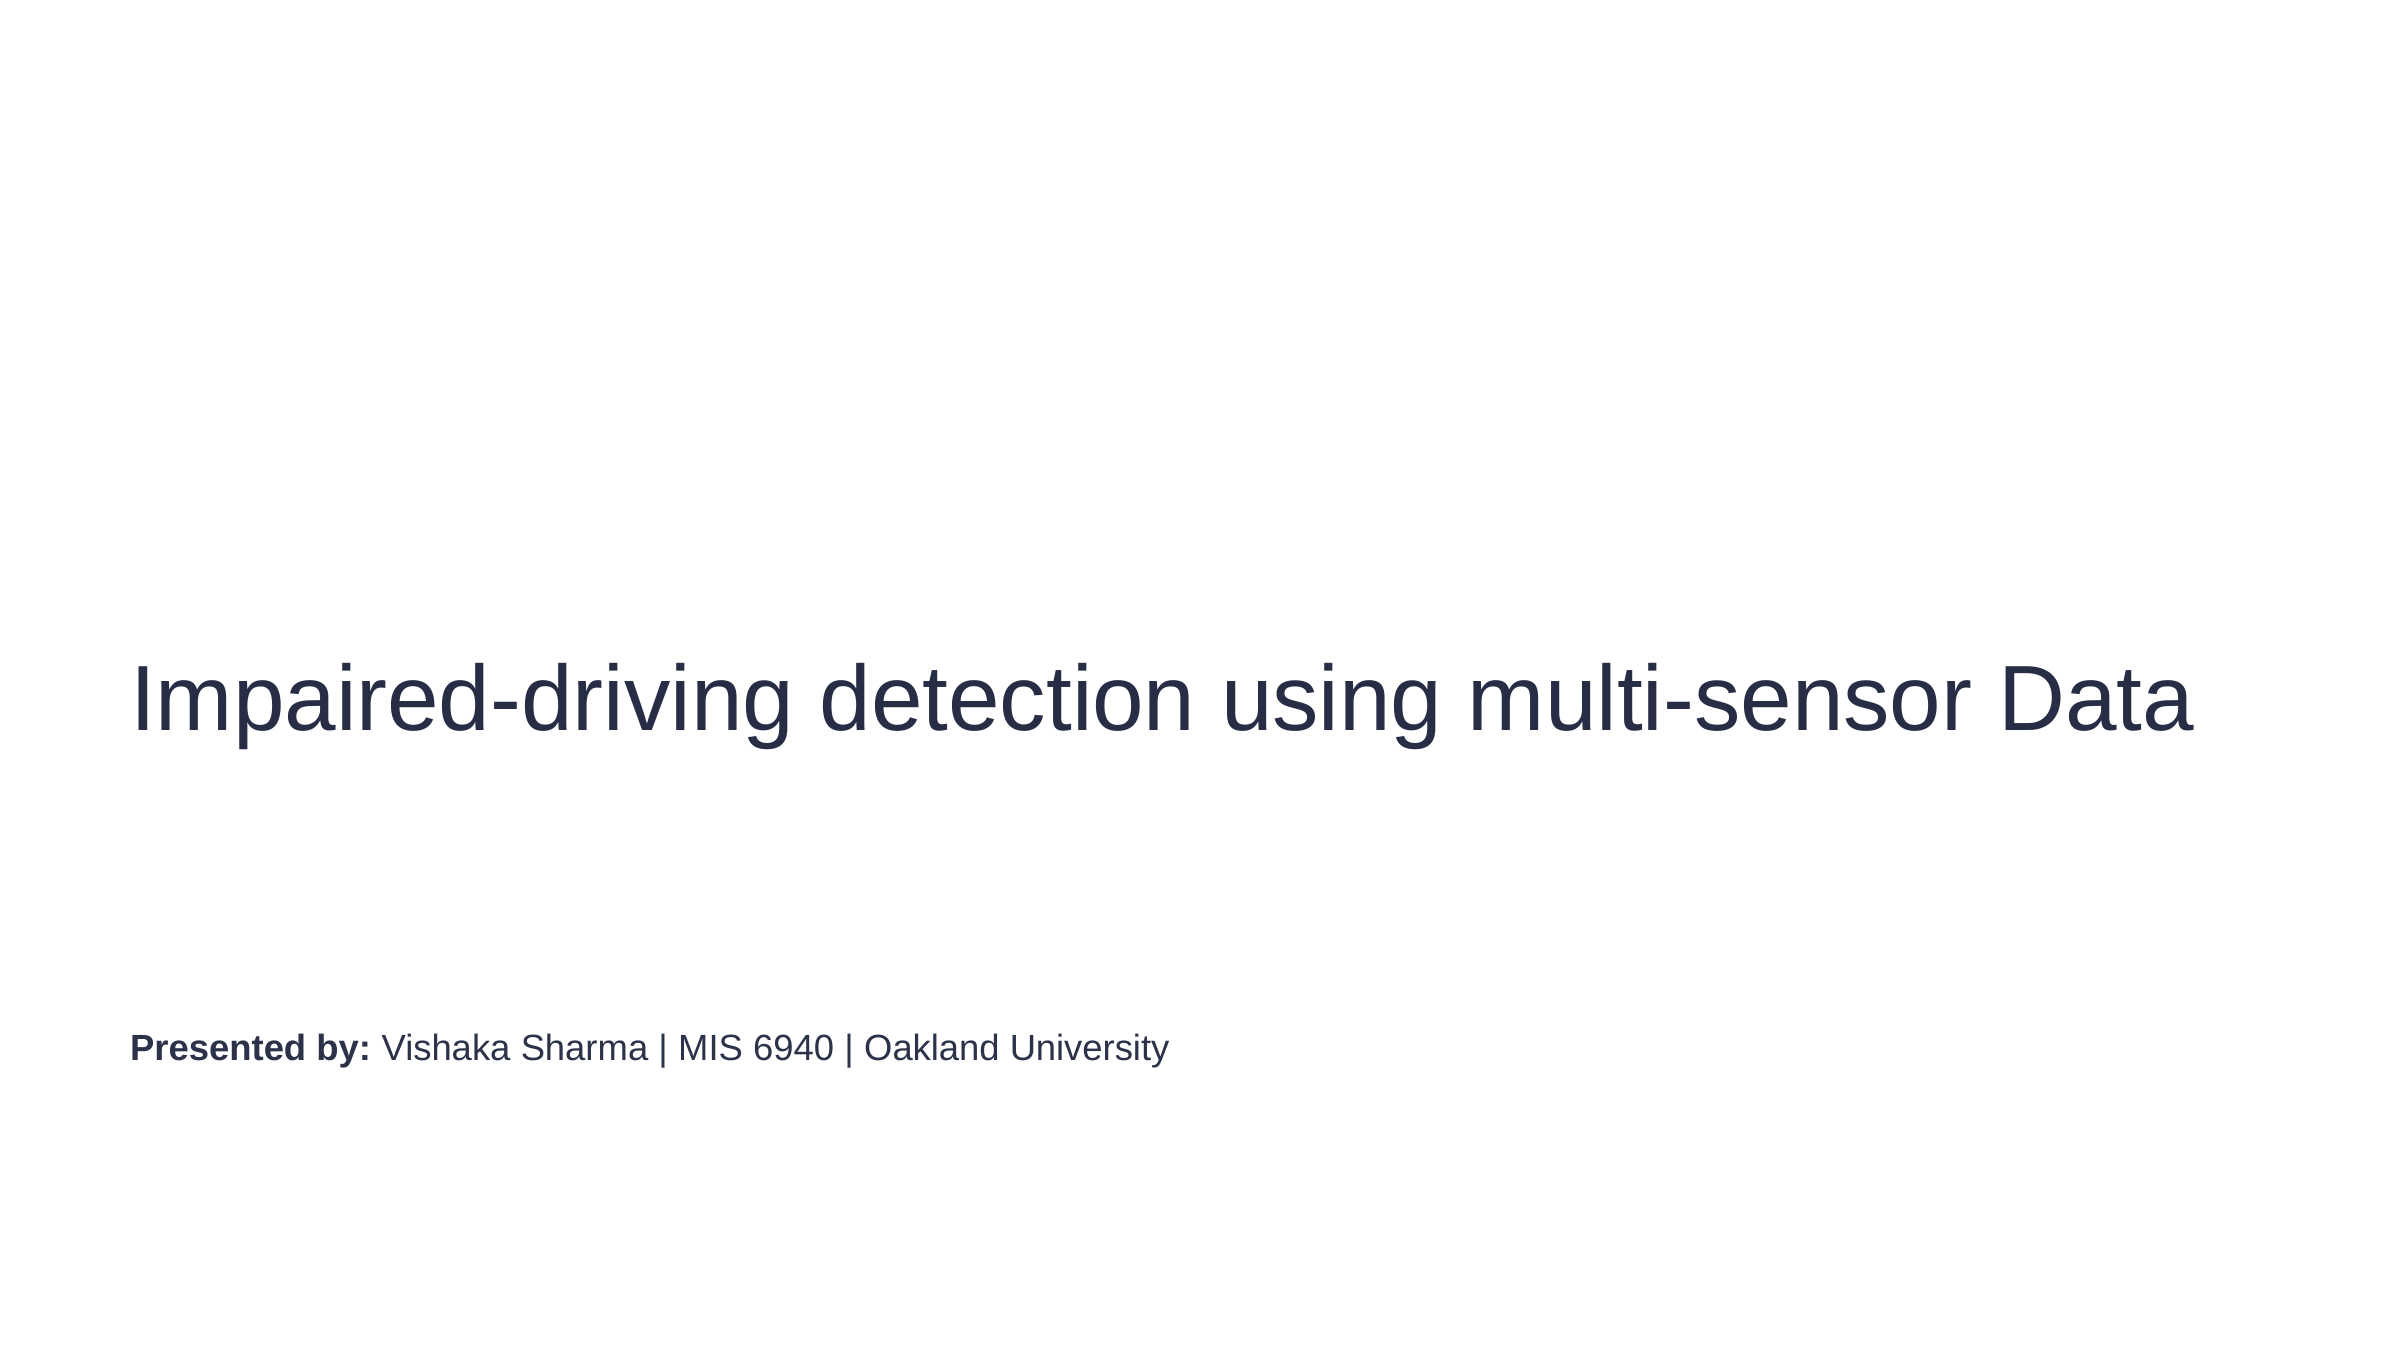

Impaired-driving detection using multi-sensor Data

Presented by: Vishaka Sharma | MIS 6940 | Oakland University